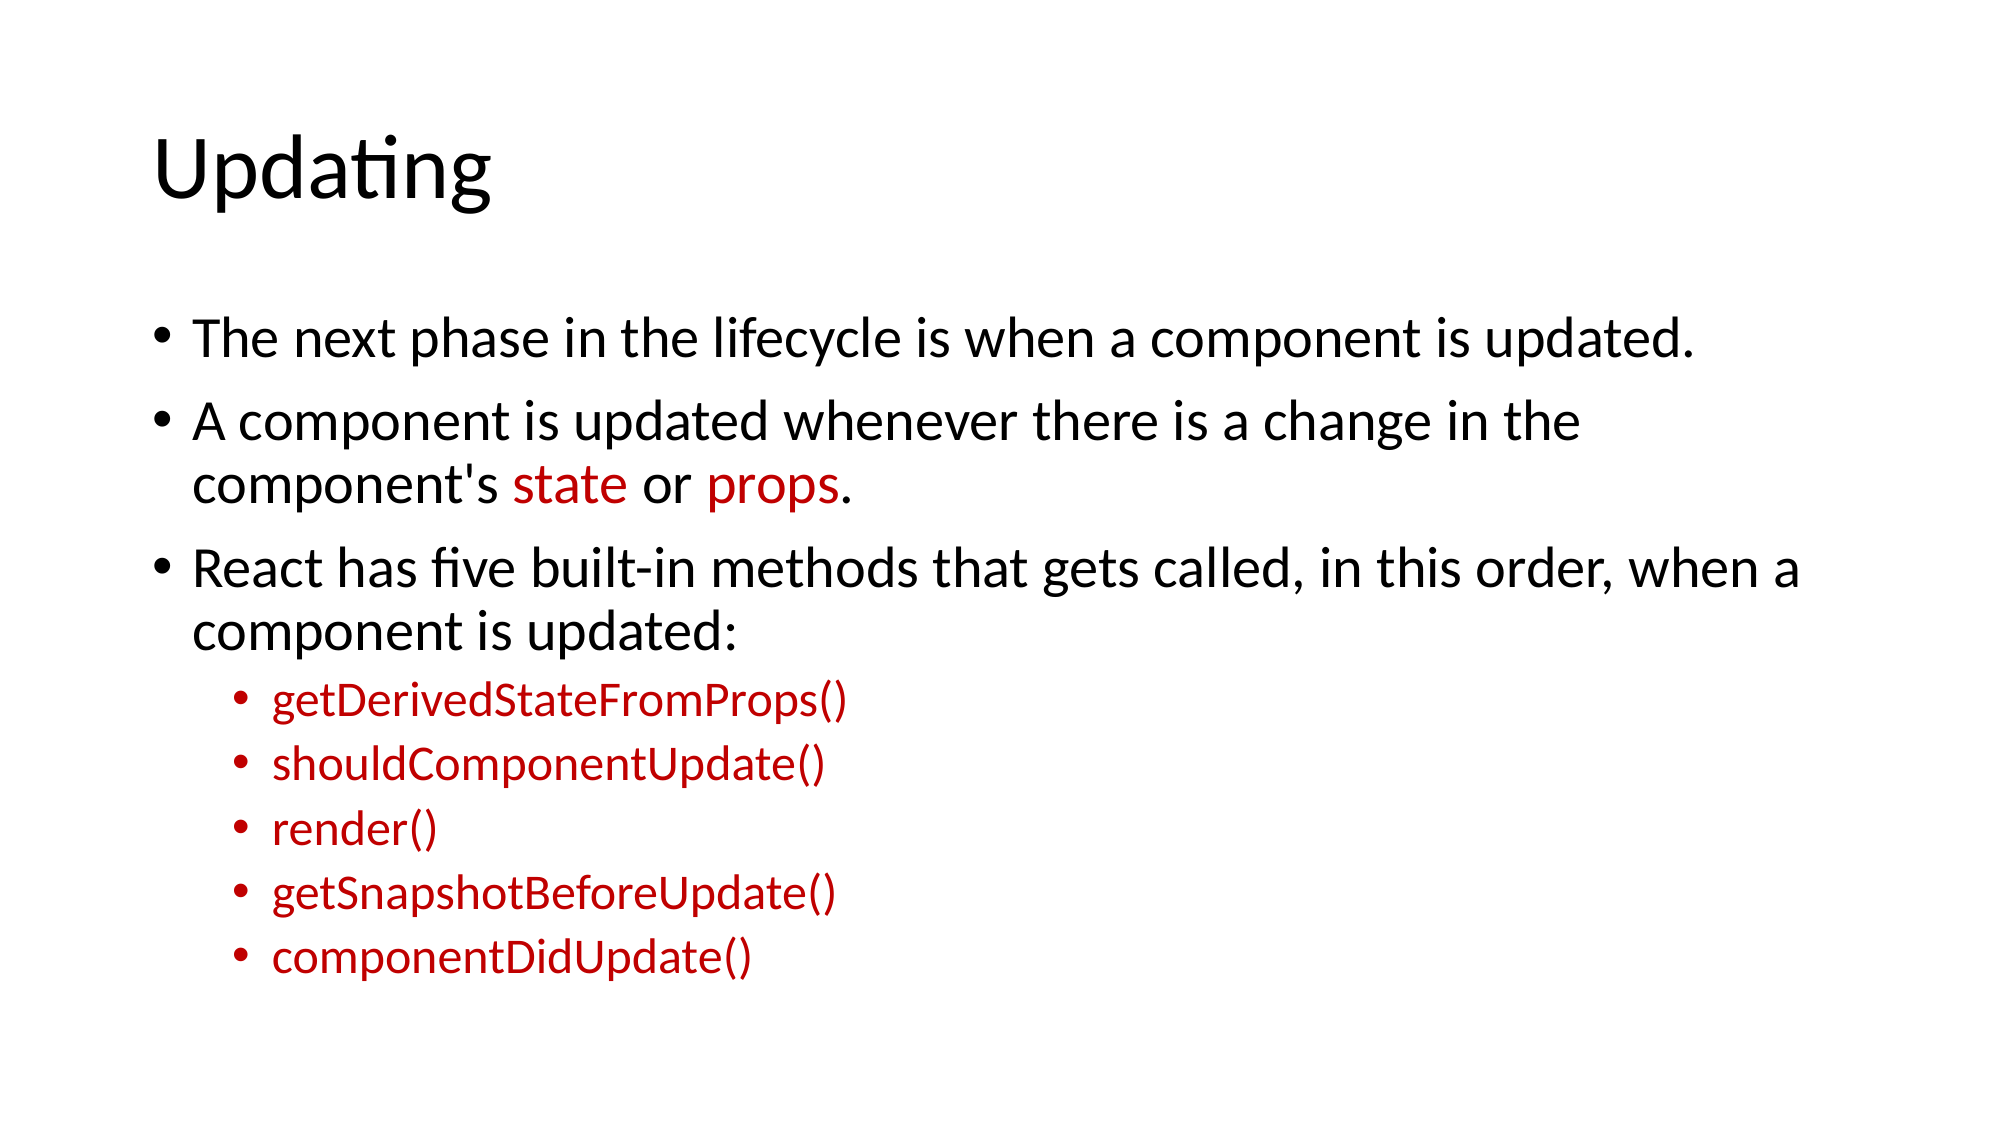

# Updating
The next phase in the lifecycle is when a component is updated.
A component is updated whenever there is a change in the component's state or props.
React has five built-in methods that gets called, in this order, when a component is updated:
getDerivedStateFromProps()
shouldComponentUpdate()
render()
getSnapshotBeforeUpdate()
componentDidUpdate()